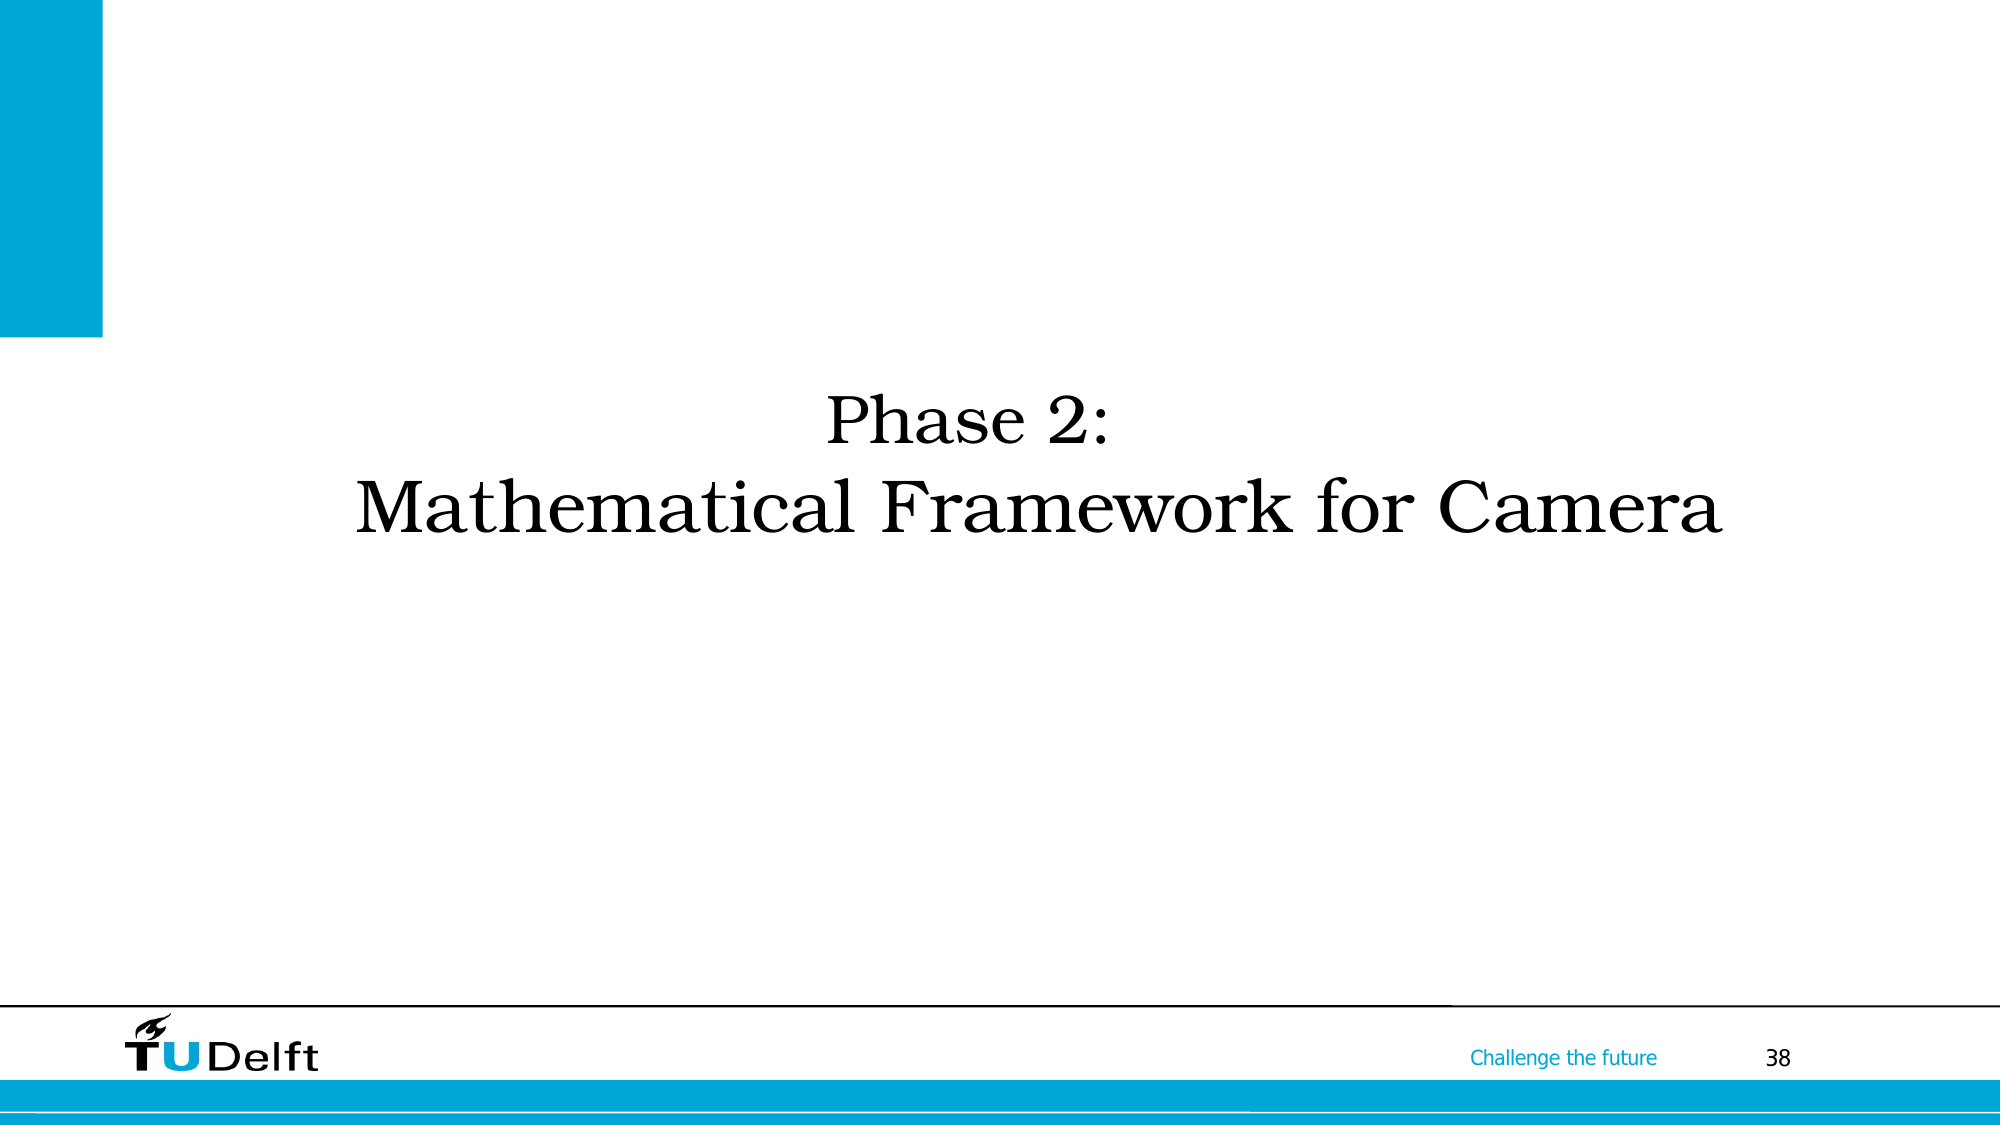

# Phase 2: Mathematical Framework for Camera